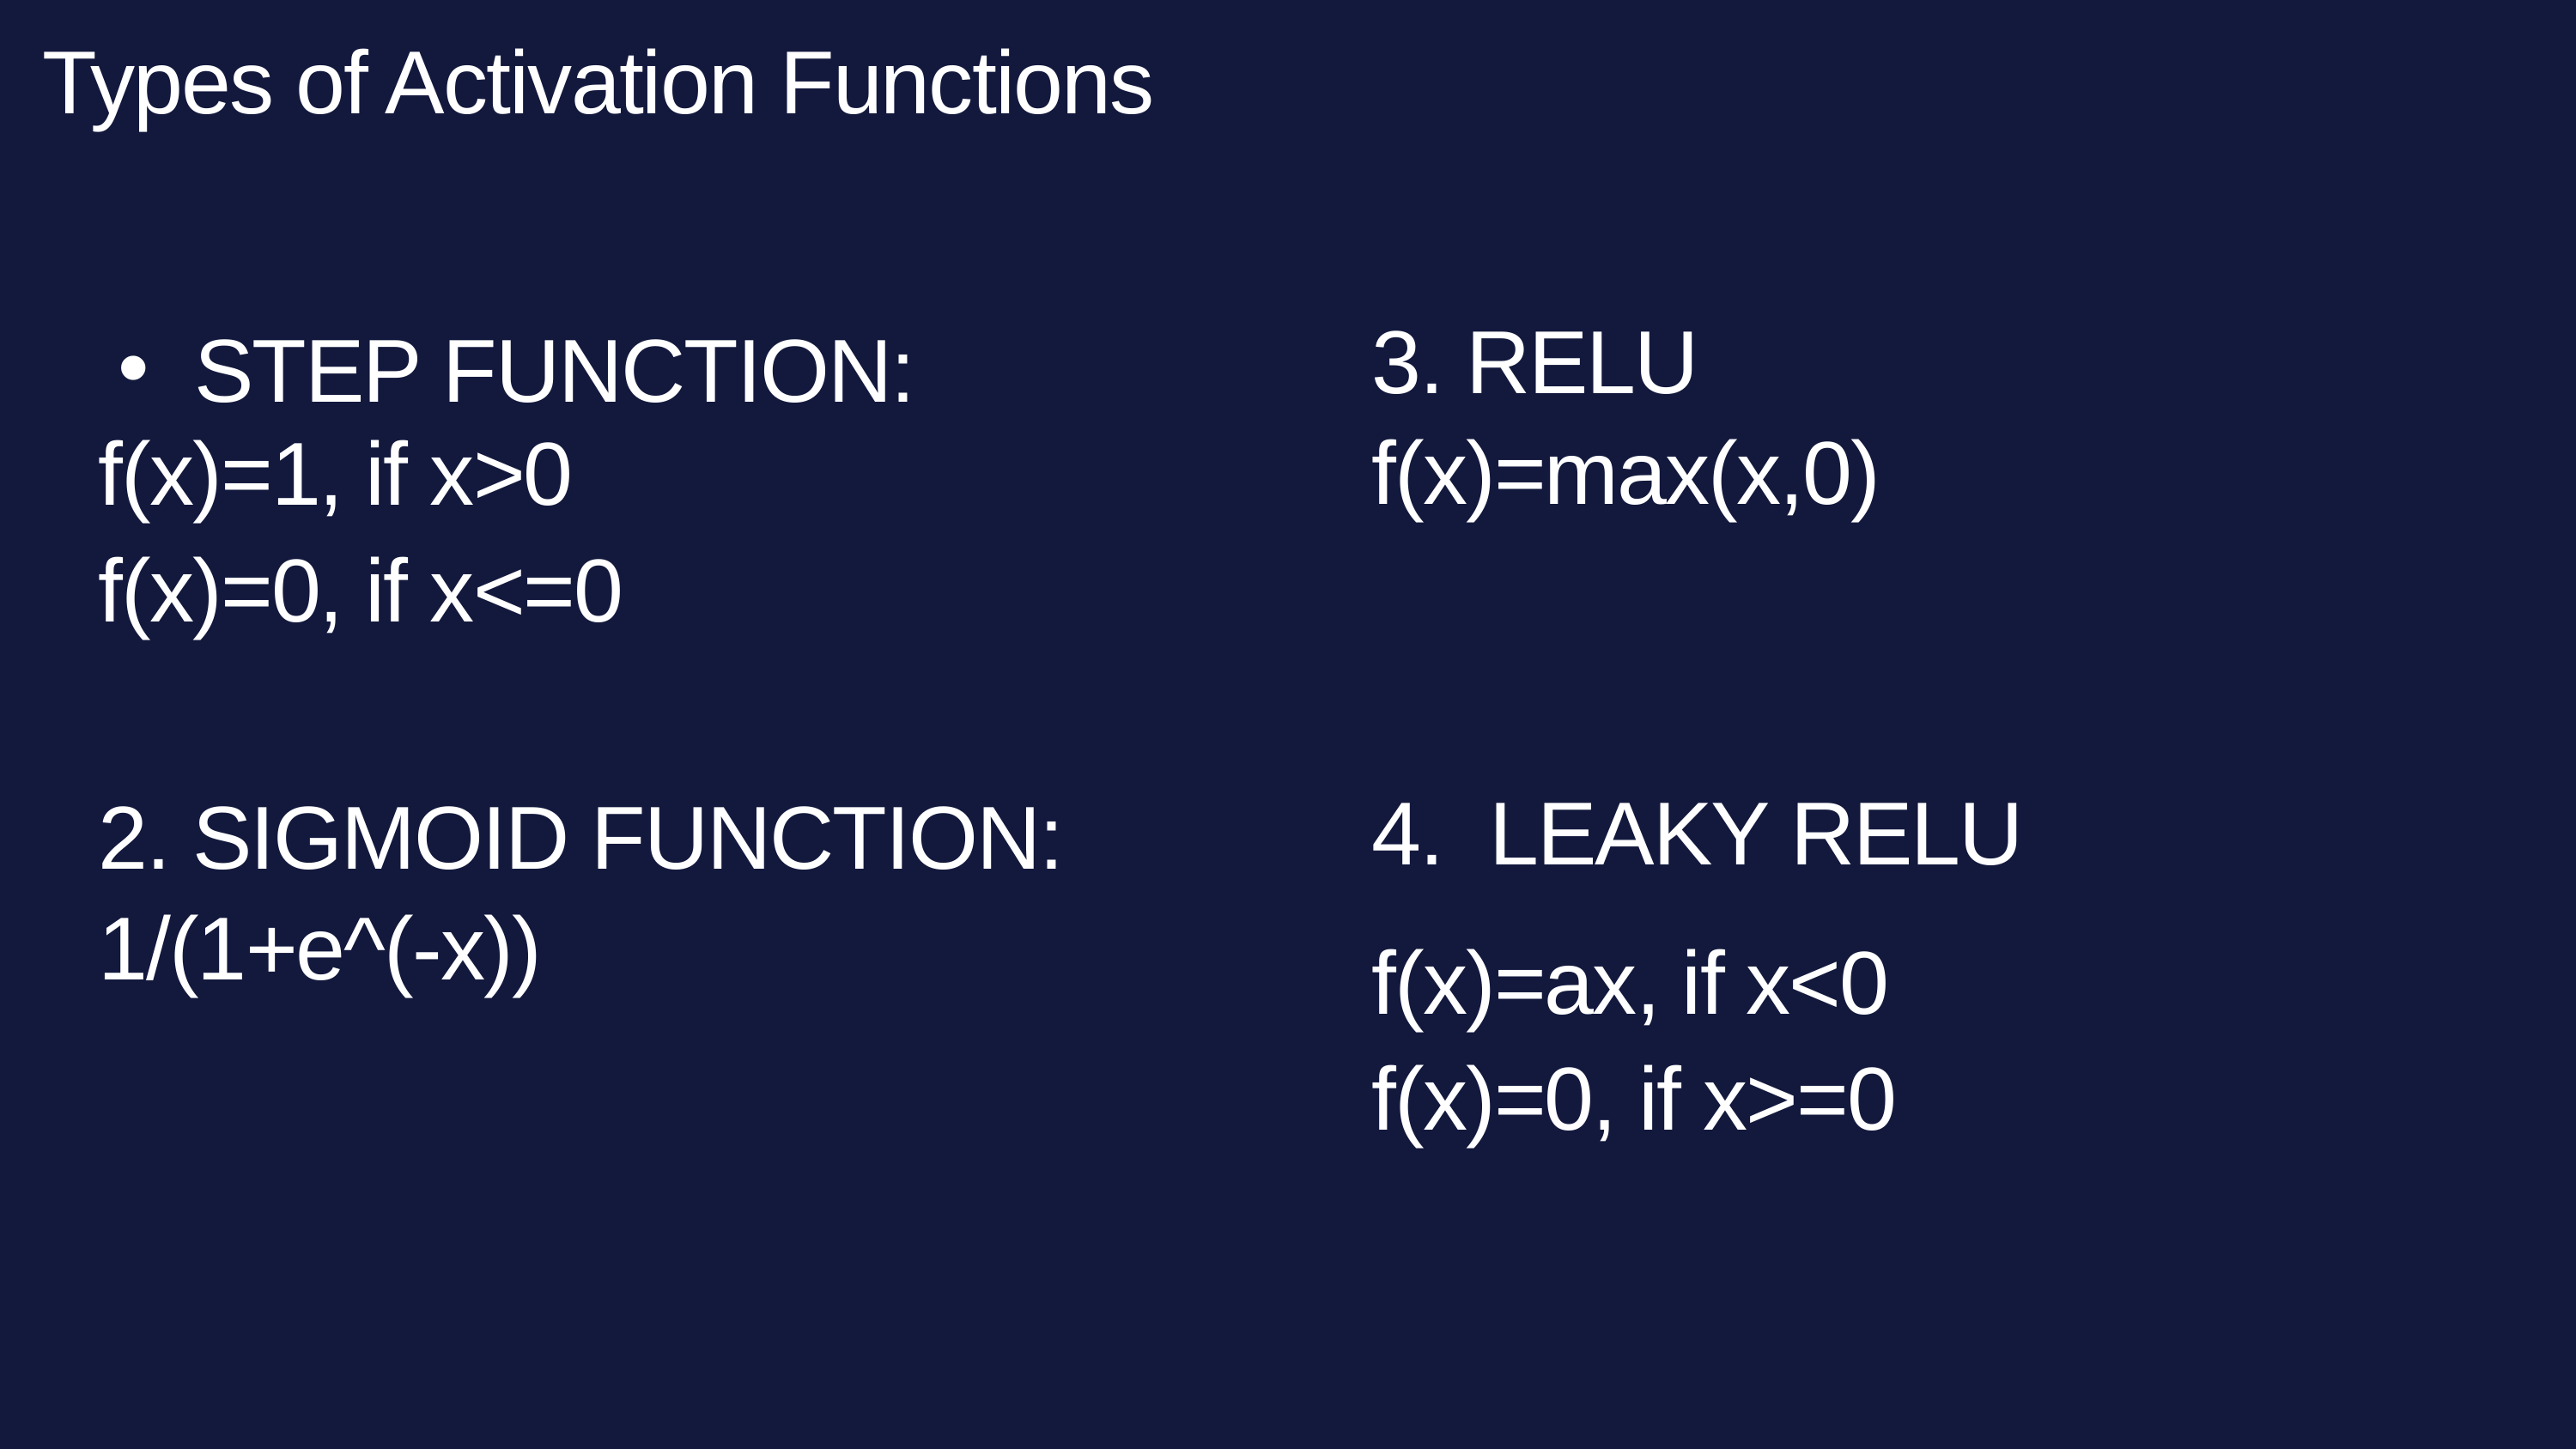

Types of Activation Functions
3. RELU
STEP FUNCTION:
f(x)=max(x,0)
f(x)=1, if x>0
f(x)=0, if x<=0
4.  LEAKY RELU
2. SIGMOID FUNCTION:
1/(1+e^(-x))
f(x)=ax, if x<0
f(x)=0, if x>=0